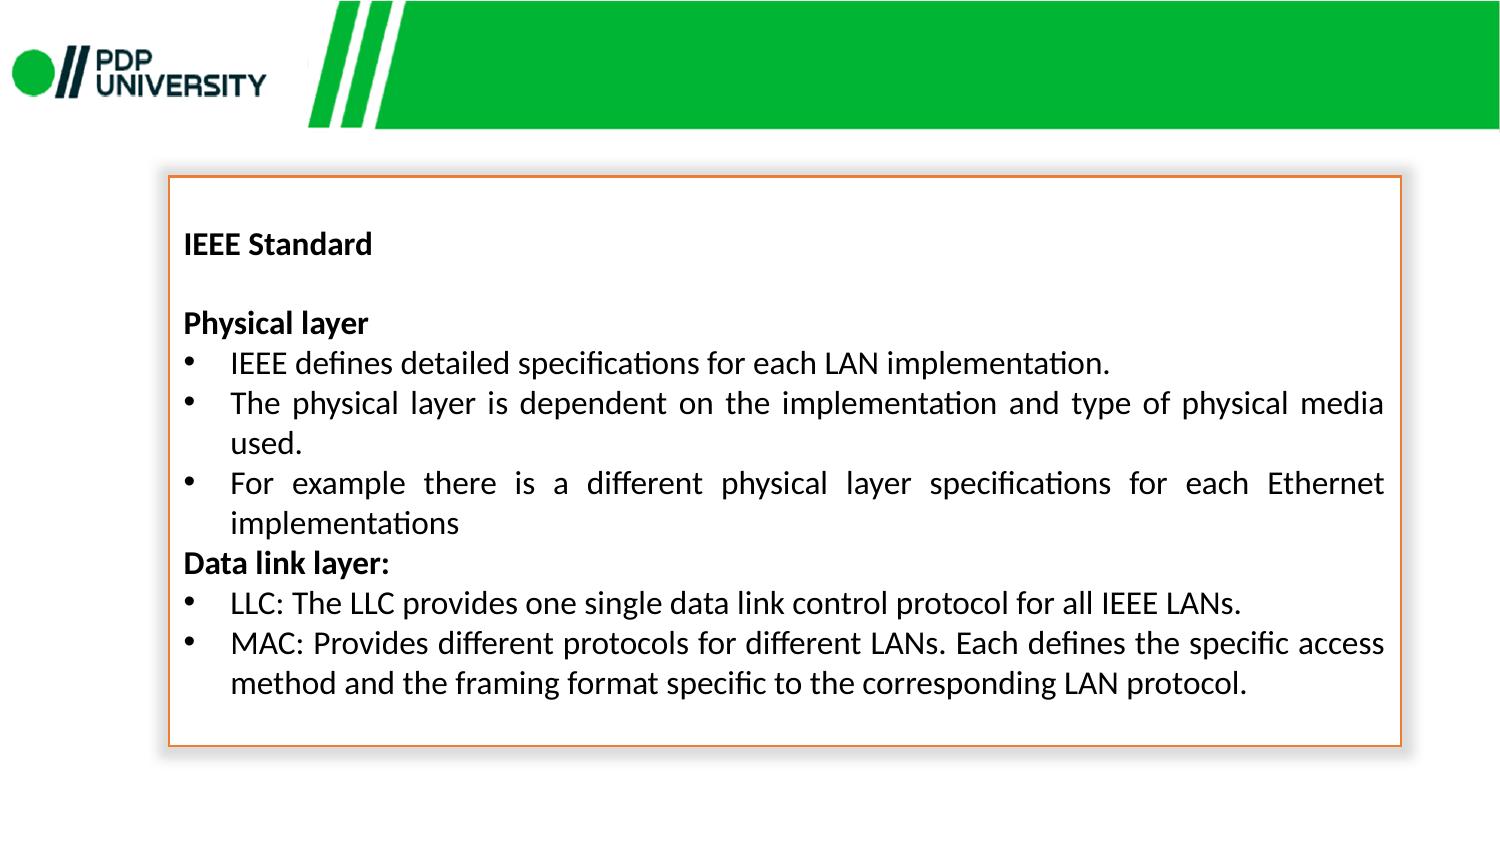

IEEE Standard

Physical layer
IEEE defines detailed specifications for each LAN implementation.
The physical layer is dependent on the implementation and type of physical media used.
For example there is a different physical layer specifications for each Ethernet implementations
Data link layer:
LLC: The LLC provides one single data link control protocol for all IEEE LANs.
MAC: Provides different protocols for different LANs. Each defines the specific access method and the framing format specific to the corresponding LAN protocol.